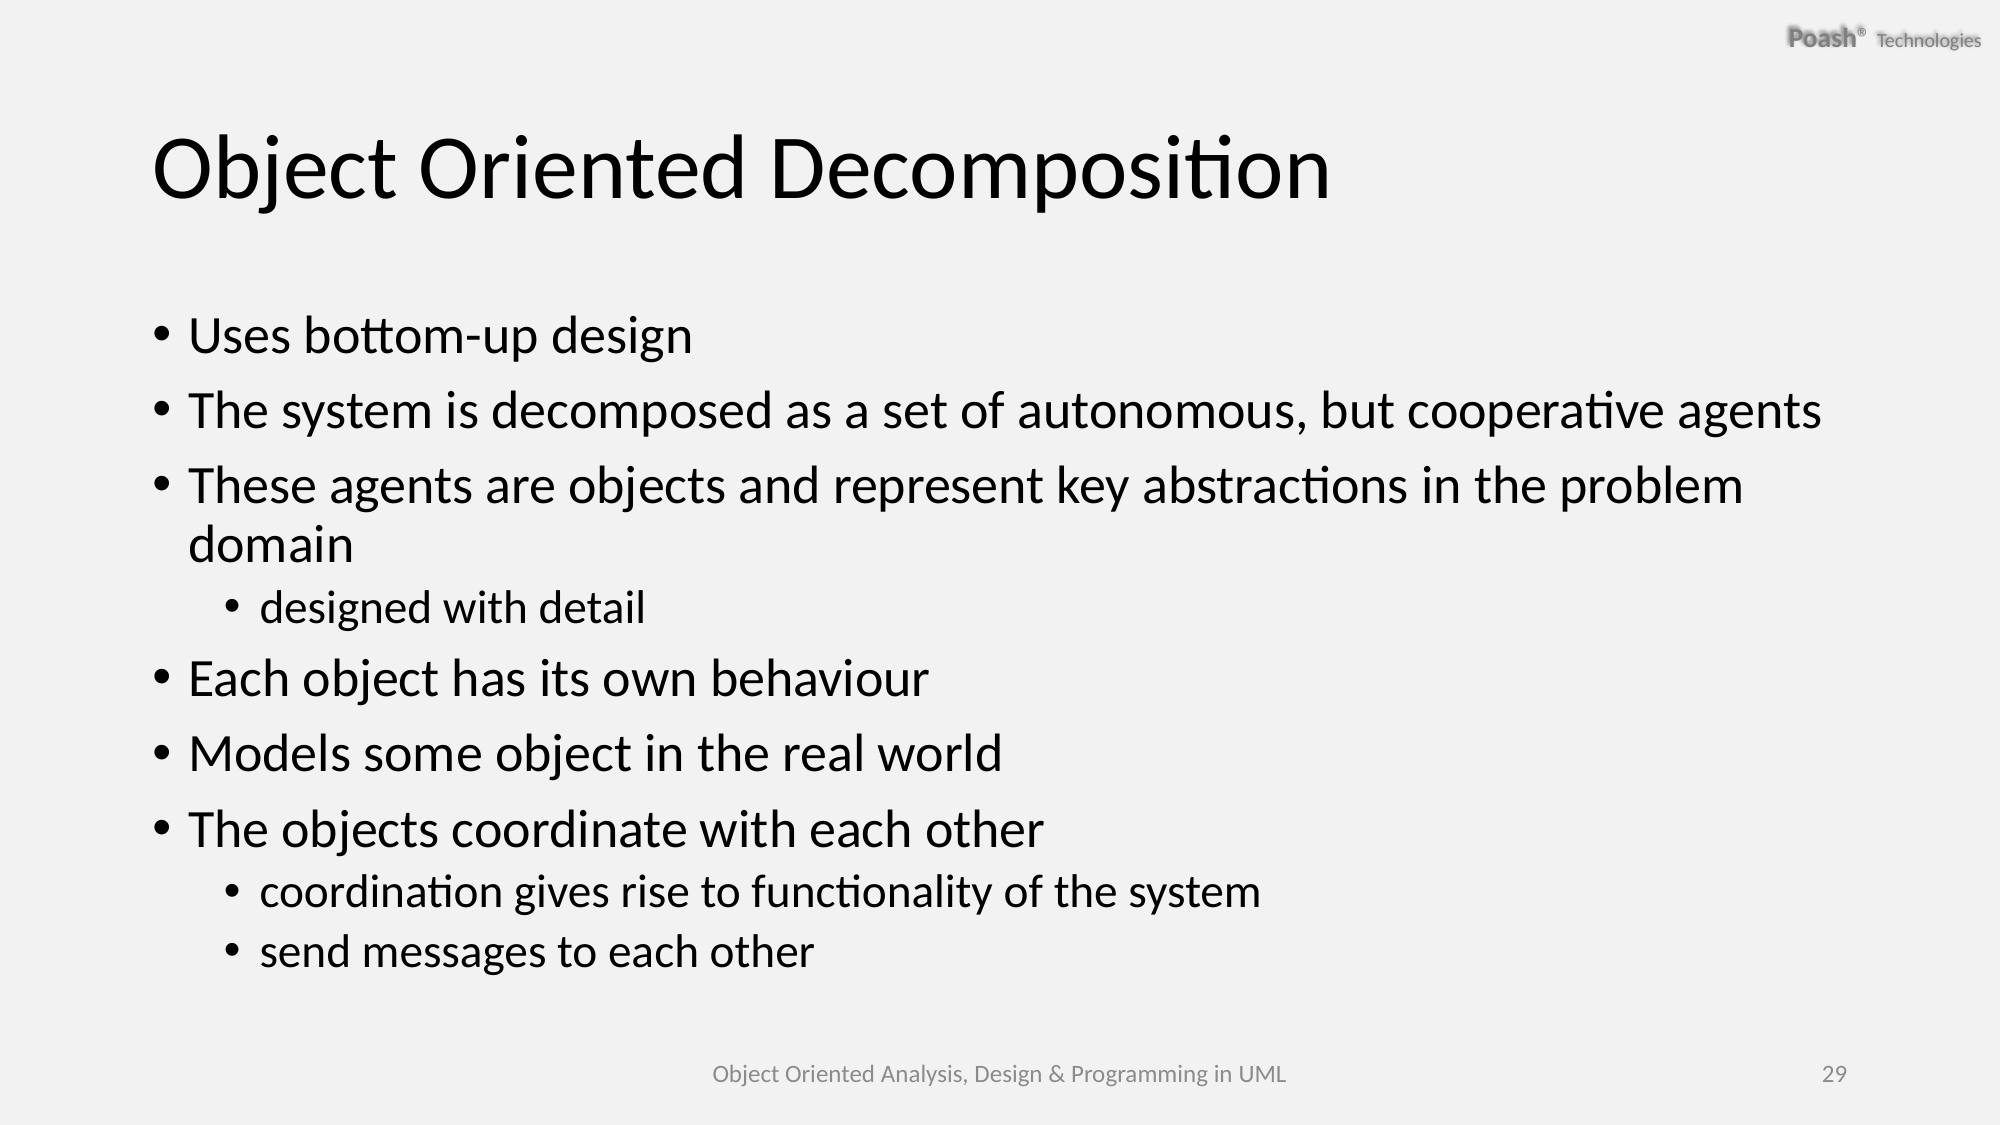

# Object Oriented Decomposition
Uses bottom-up design
The system is decomposed as a set of autonomous, but cooperative agents
These agents are objects and represent key abstractions in the problem domain
designed with detail
Each object has its own behaviour
Models some object in the real world
The objects coordinate with each other
coordination gives rise to functionality of the system
send messages to each other

Object Oriented Analysis, Design & Programming in UML
29